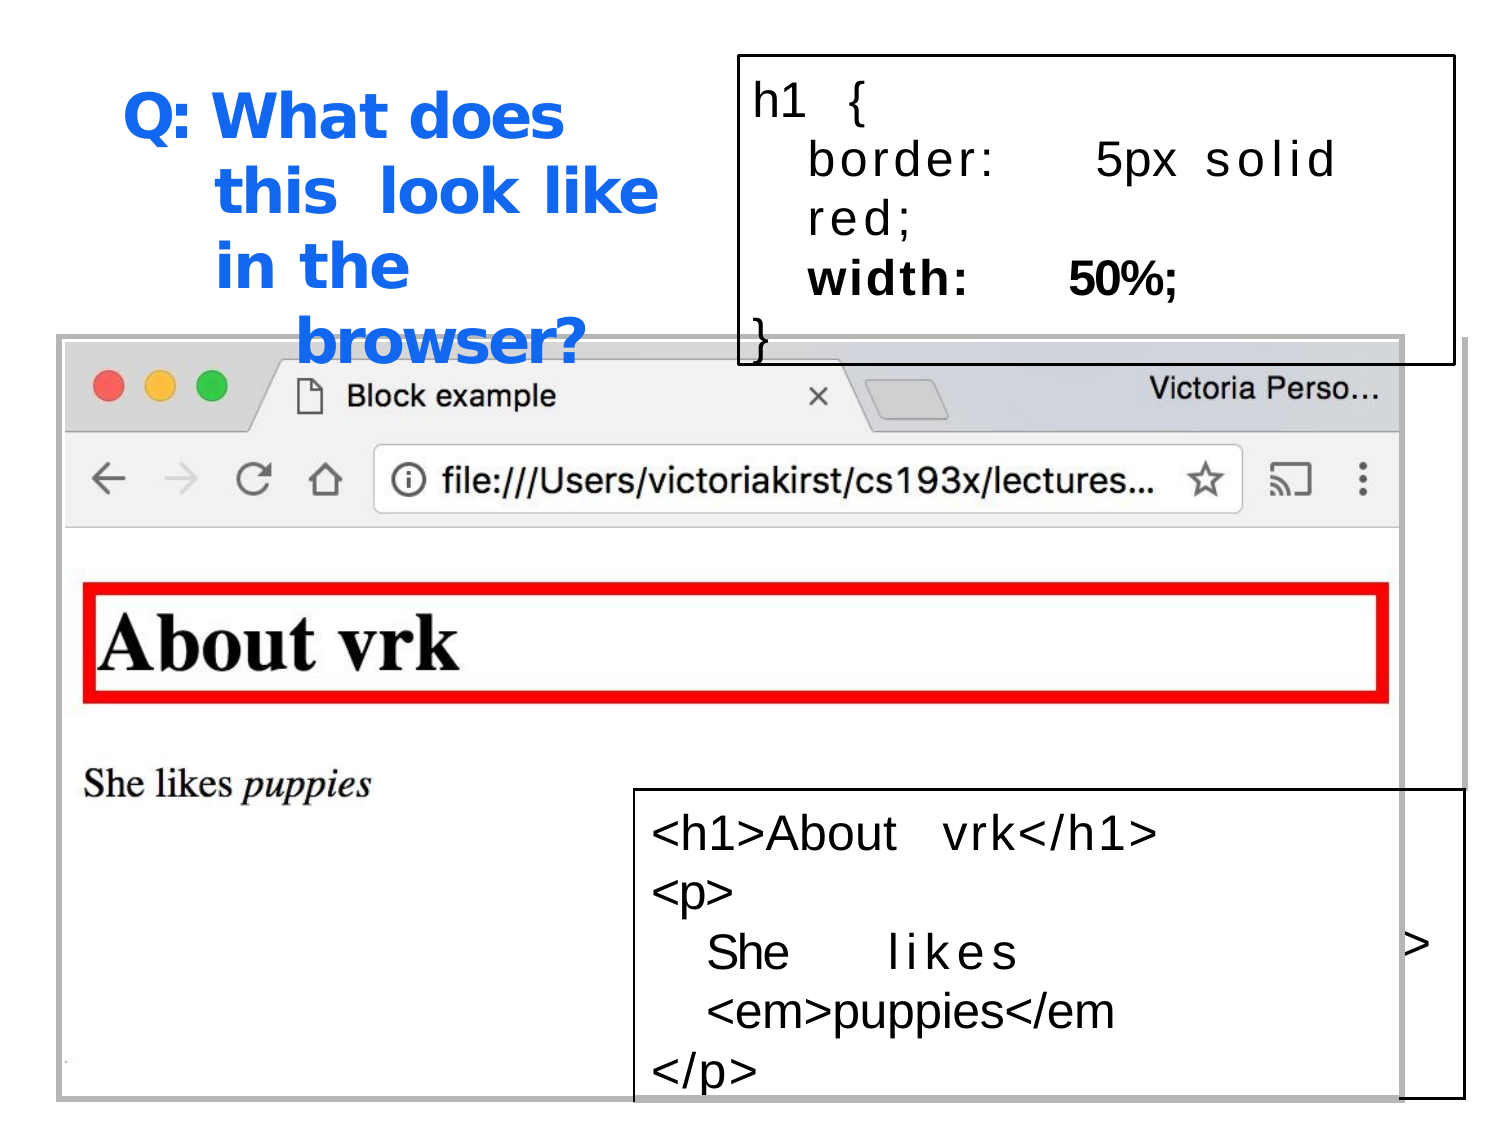

h1	{
border:	5px	solid	red;
width:	50%;
}
# Q: What does this  look like in the
browser?
|  |  |  |
| --- | --- | --- |
|  | <h1>About vrk</h1> <p> She likes <em>puppies</em </p> | > |